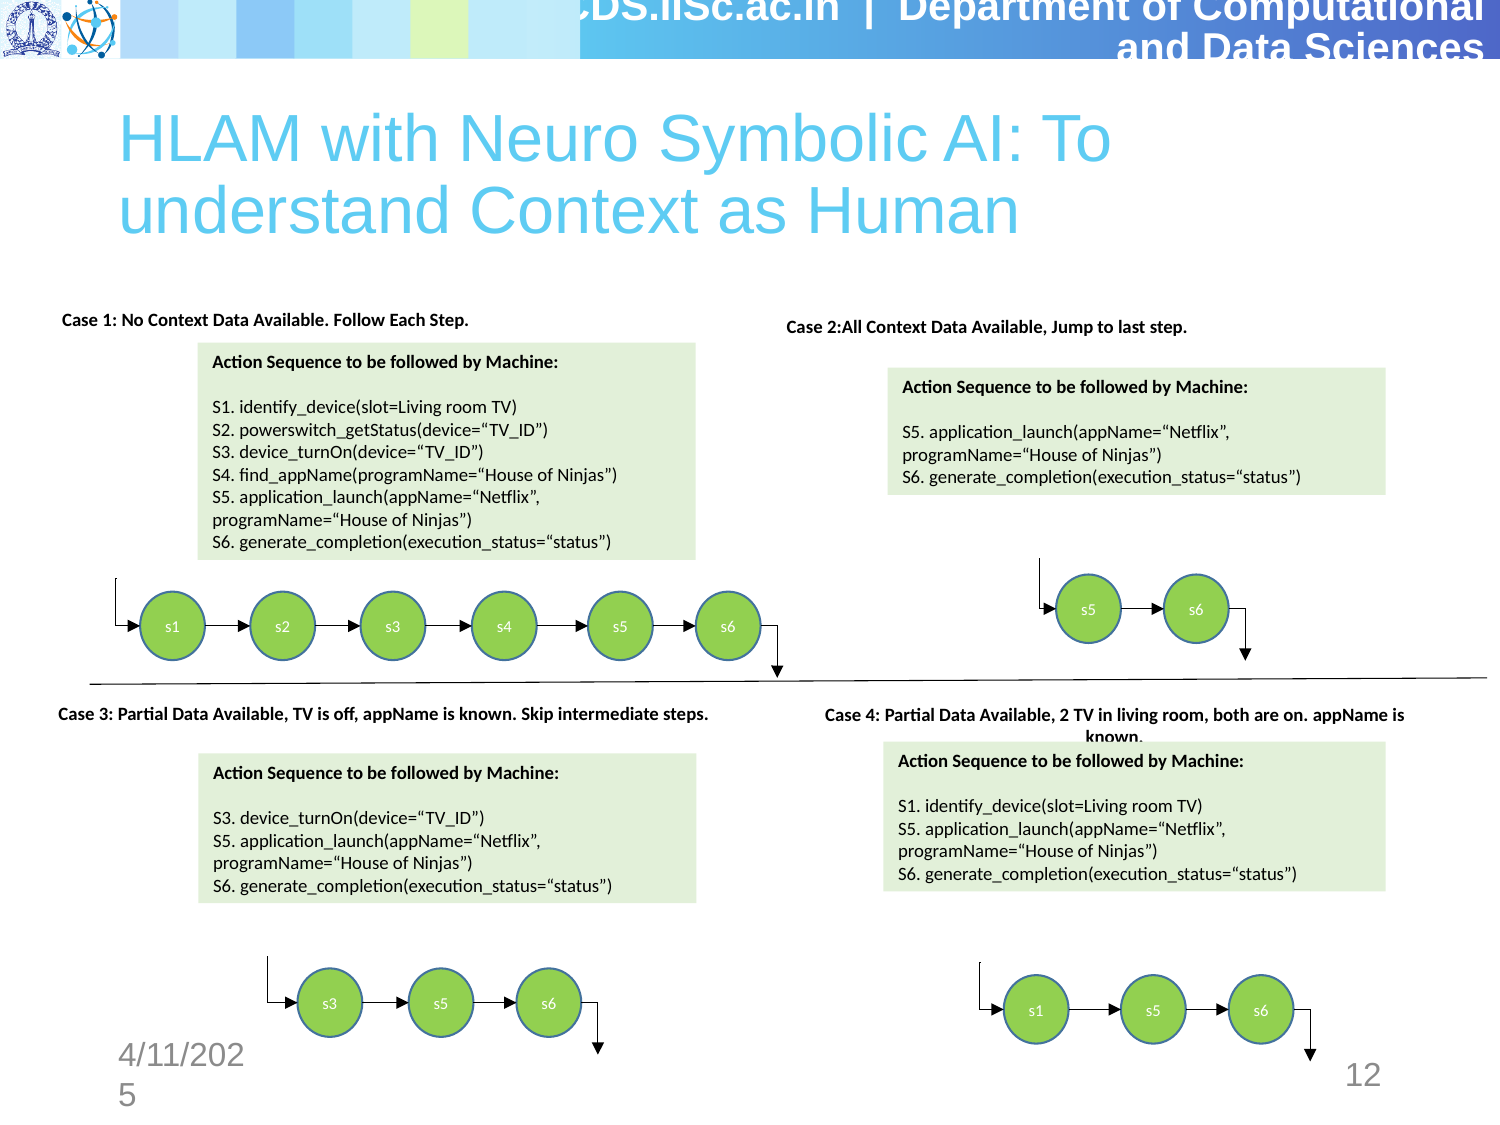

# HLAM with Neuro Symbolic AI: To understand Context as Human
Case 1: No Context Data Available. Follow Each Step.

Case 2:All Context Data Available, Jump to last step.

Action Sequence to be followed by Machine:

S1. identify_device(slot=Living room TV)
S2. powerswitch_getStatus(device=“TV_ID”)
S3. device_turnOn(device=“TV_ID”)
S4. find_appName(programName=“House of Ninjas”)
S5. application_launch(appName=“Netflix”, programName=“House of Ninjas”)
S6. generate_completion(execution_status=“status”)
Action Sequence to be followed by Machine:

S5. application_launch(appName=“Netflix”, programName=“House of Ninjas”)
S6. generate_completion(execution_status=“status”)
s5
s6
s1
s2
s3
s4
s5
s6
Case 3: Partial Data Available, TV is off, appName is known. Skip intermediate steps.

Case 4: Partial Data Available, 2 TV in living room, both are on. appName is known.

Action Sequence to be followed by Machine:

S1. identify_device(slot=Living room TV)
S5. application_launch(appName=“Netflix”, programName=“House of Ninjas”)
S6. generate_completion(execution_status=“status”)
Action Sequence to be followed by Machine:

S3. device_turnOn(device=“TV_ID”)
S5. application_launch(appName=“Netflix”, programName=“House of Ninjas”)
S6. generate_completion(execution_status=“status”)
s3
s5
s6
s1
s5
s6
4/11/2025
12